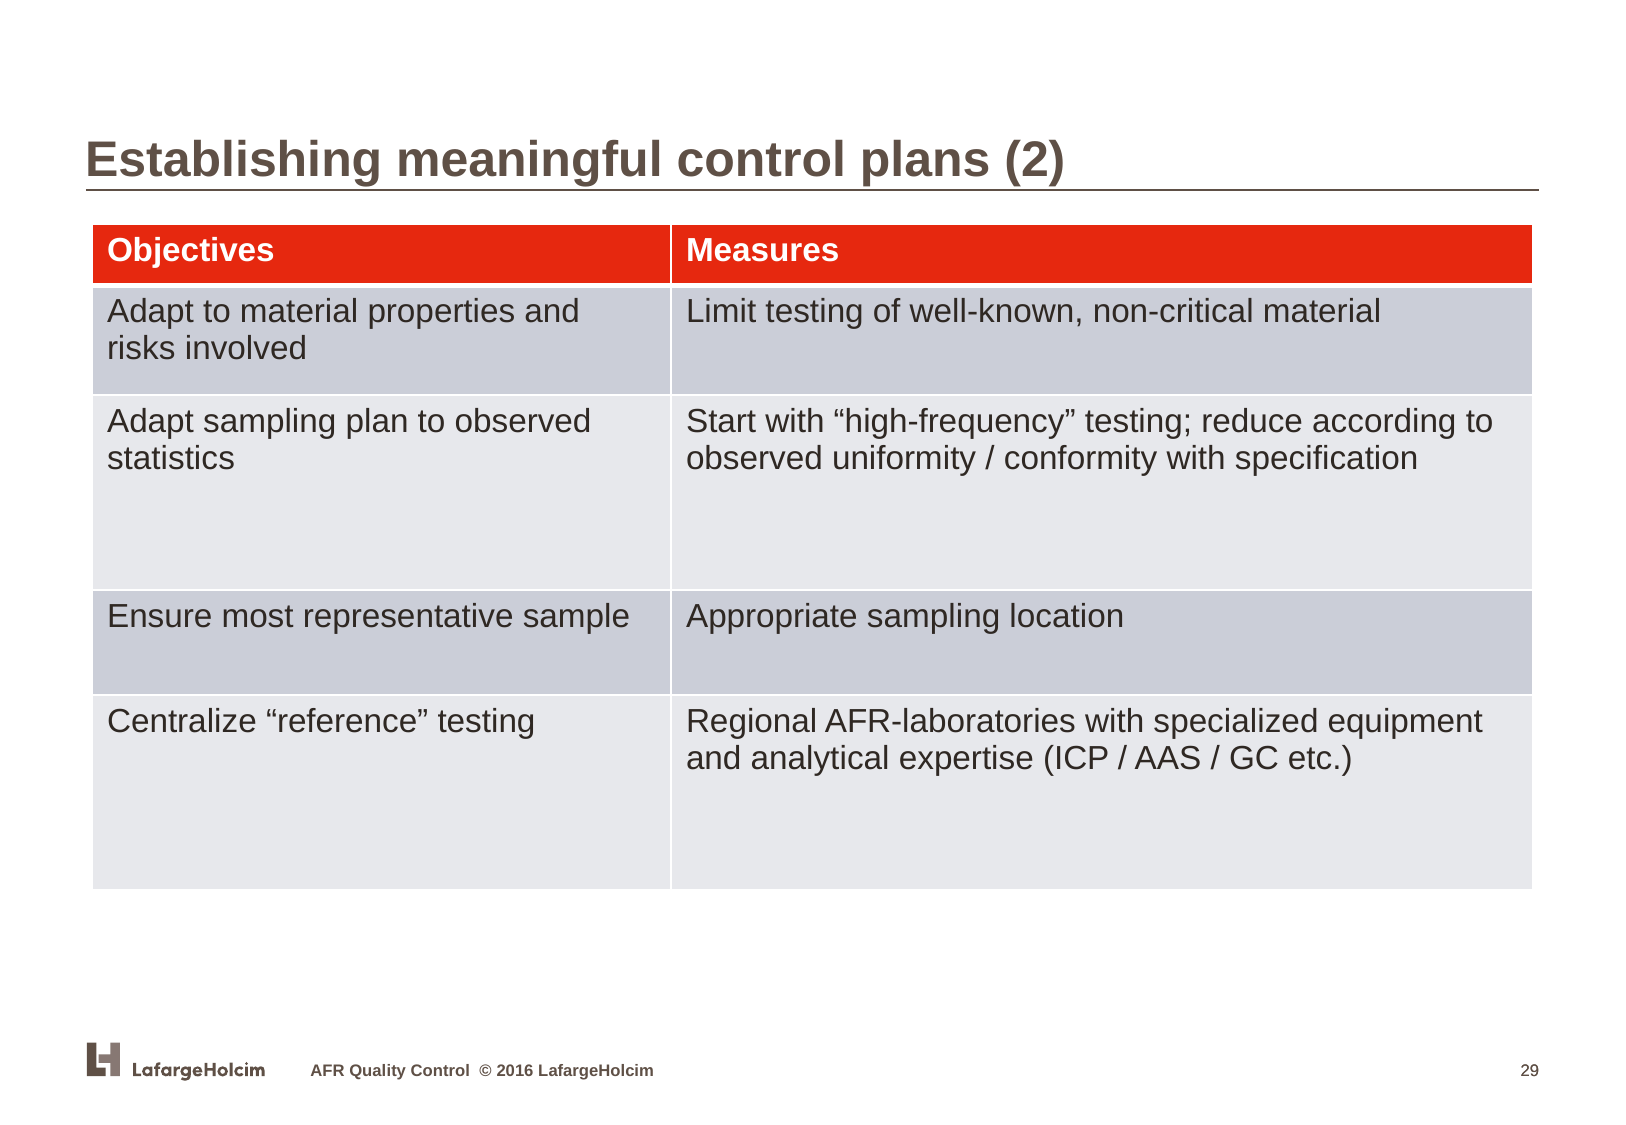

Establishing meaningful control plans (2)
| Objectives | Measures |
| --- | --- |
| Adapt to material properties and risks involved | Limit testing of well-known, non-critical material |
| Adapt sampling plan to observed statistics | Start with “high-frequency” testing; reduce according to observed uniformity / conformity with specification |
| Ensure most representative sample | Appropriate sampling location |
| Centralize “reference” testing | Regional AFR-laboratories with specialized equipment and analytical expertise (ICP / AAS / GC etc.) |
AFR Quality Control  © 2016 LafargeHolcim
29
29